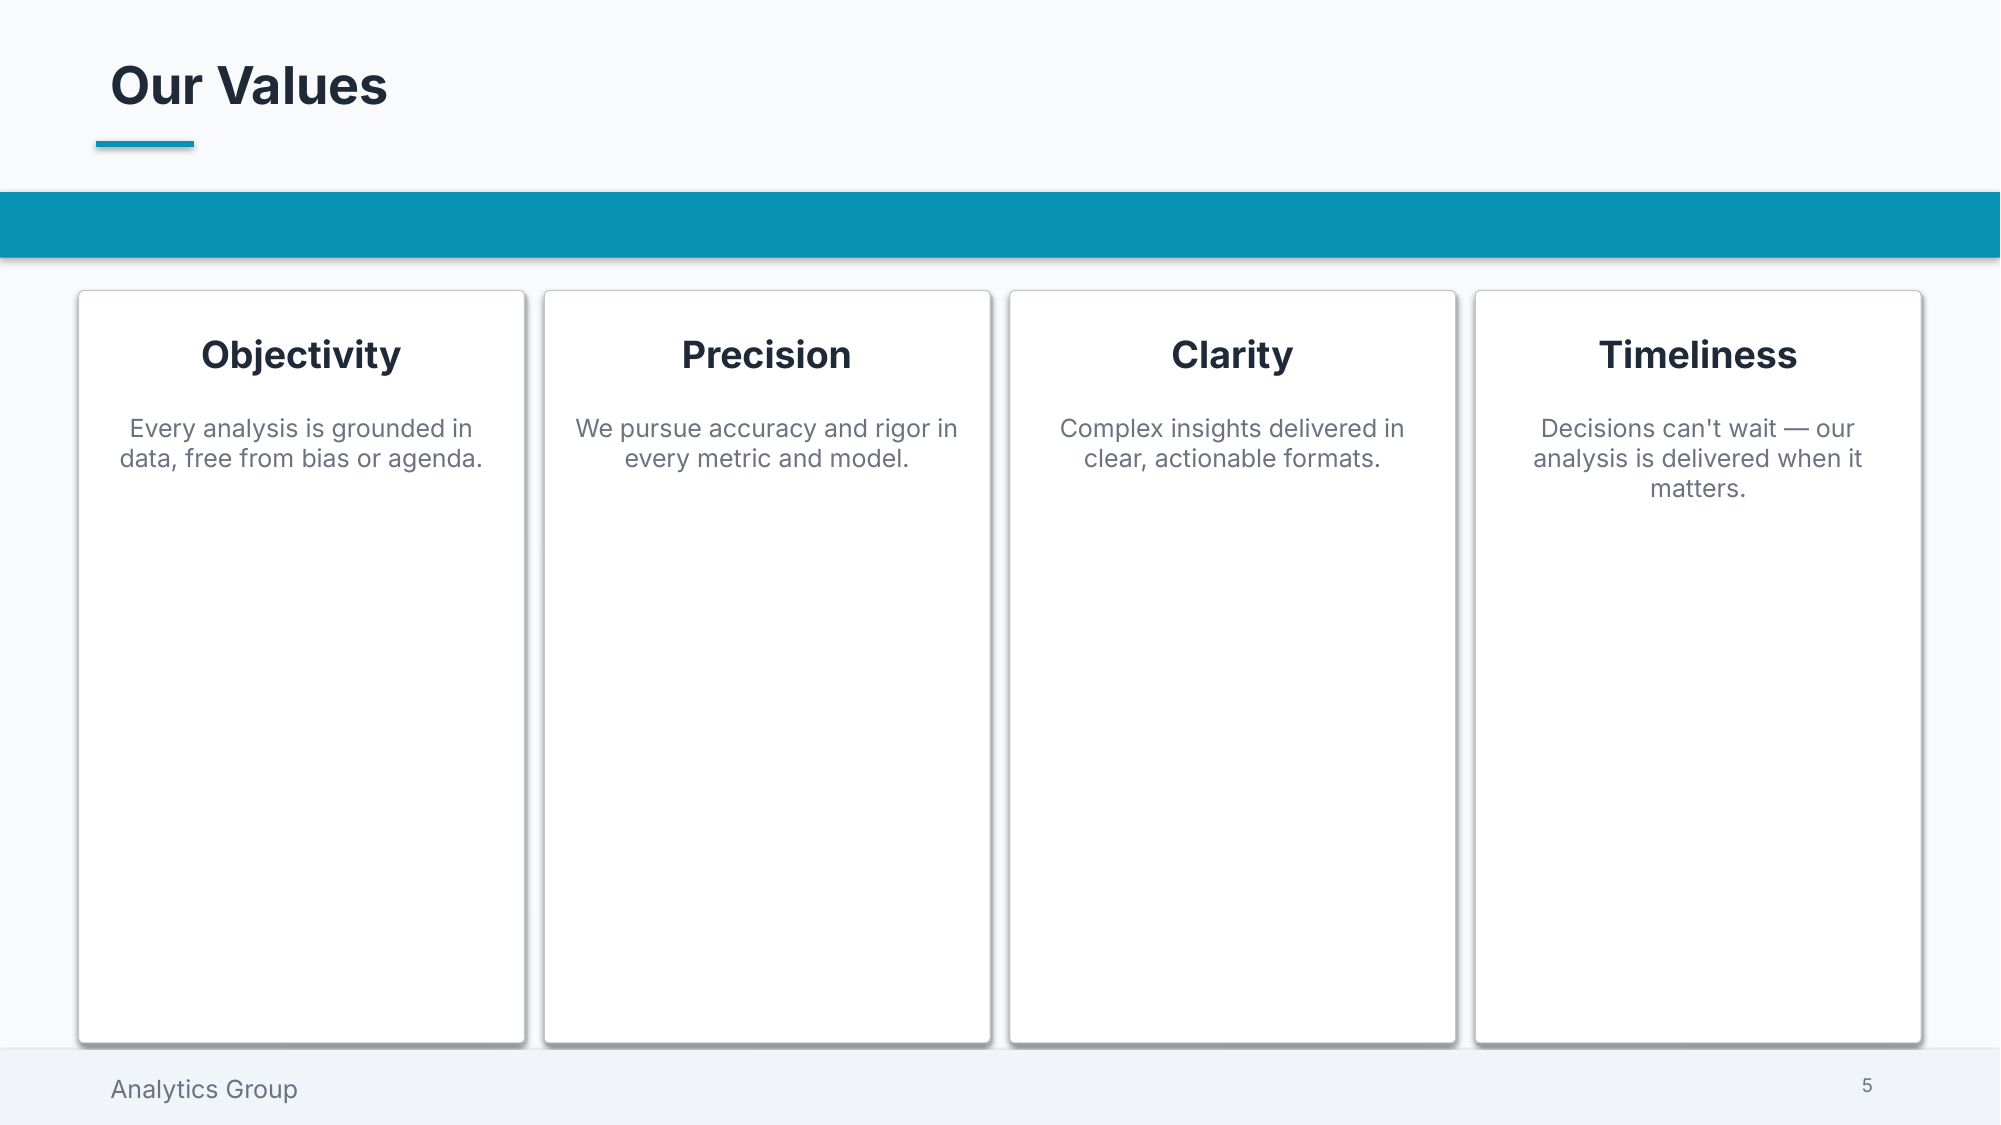

Our Values

Objectivity
Precision
Clarity
Timeliness
Every analysis is grounded in data, free from bias or agenda.
We pursue accuracy and rigor in every metric and model.
Complex insights delivered in clear, actionable formats.
Decisions can't wait — our analysis is delivered when it matters.

Analytics Group
5